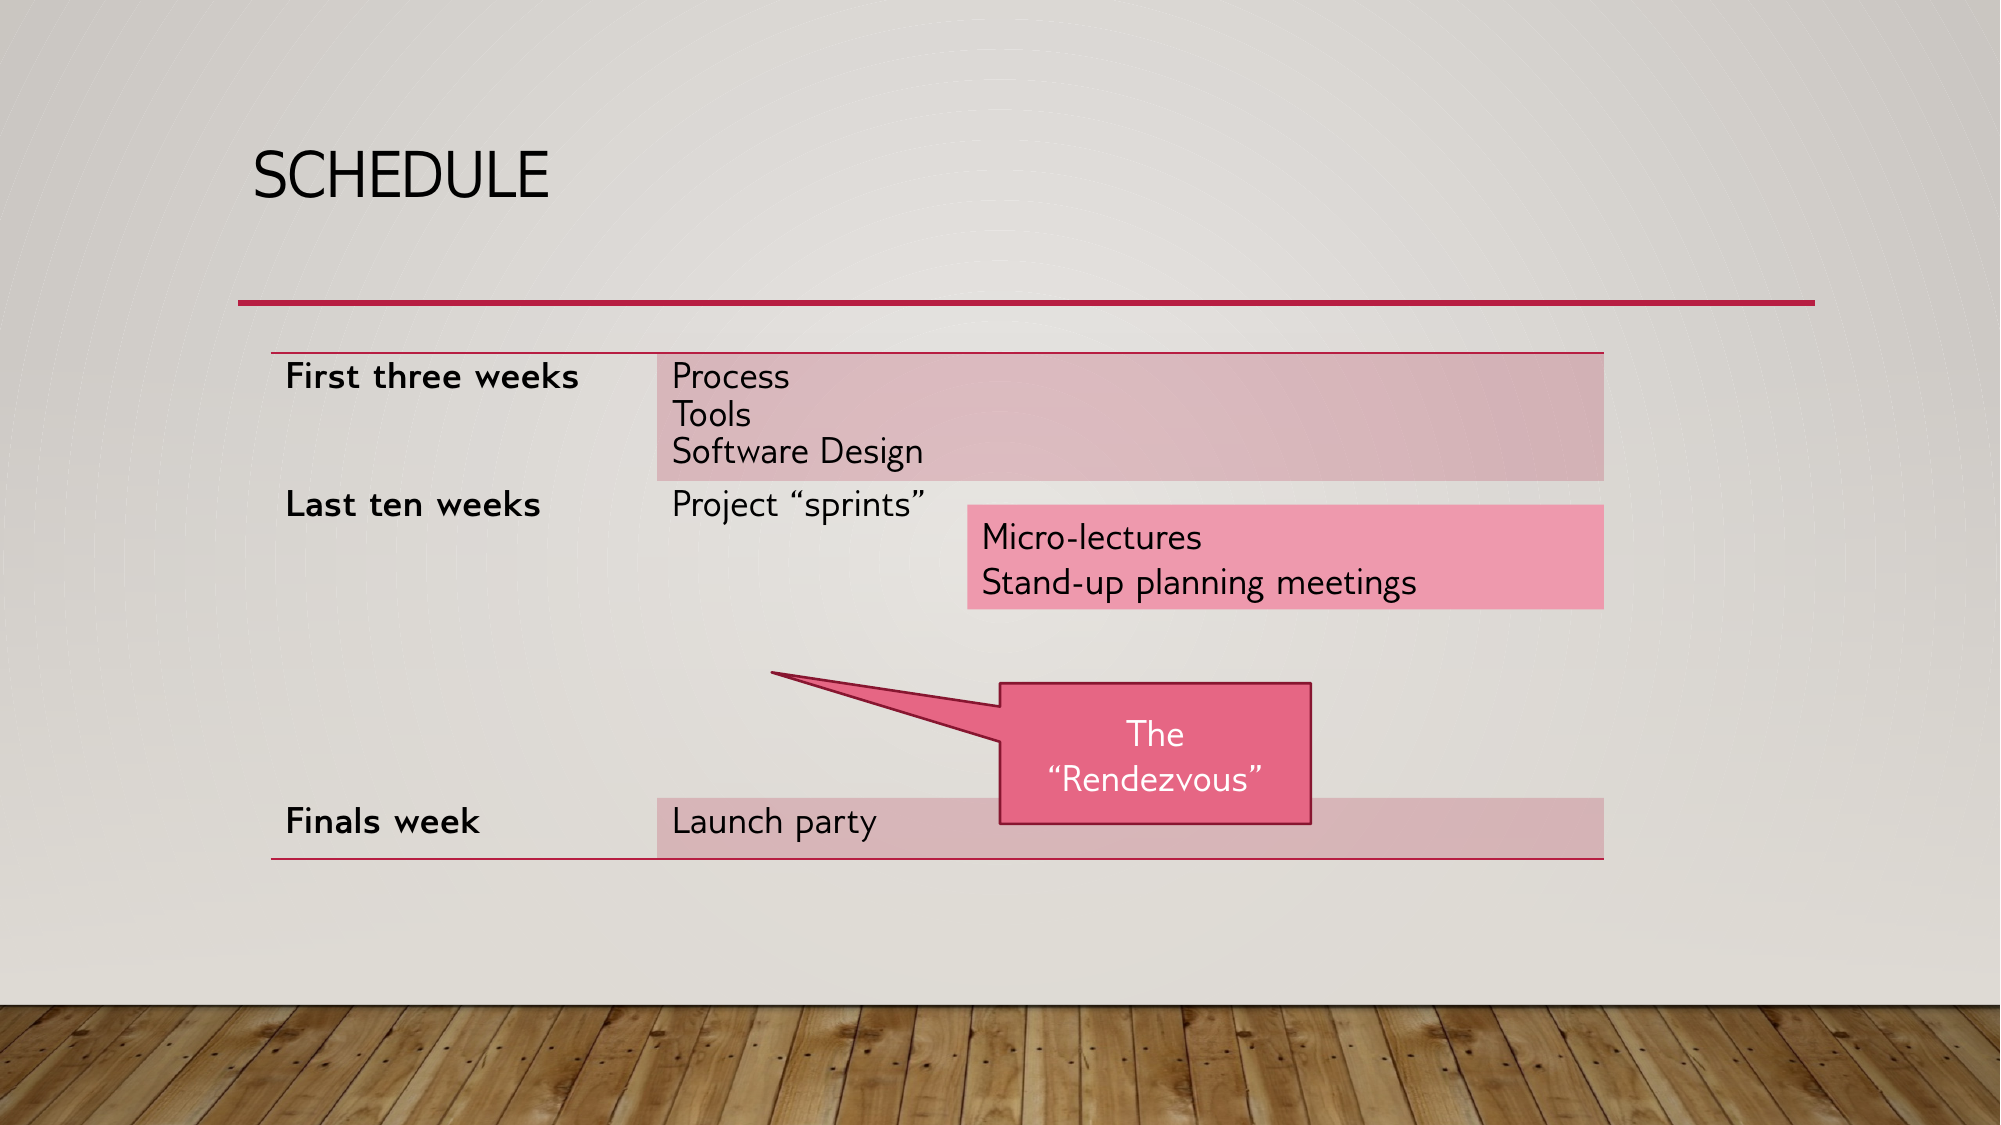

# Schedule
| First three weeks | Process Tools Software Design |
| --- | --- |
| Last ten weeks | Project “sprints” |
| Finals week | Launch party |
Micro-lectures
Stand-up planning meetings
The “Rendezvous”